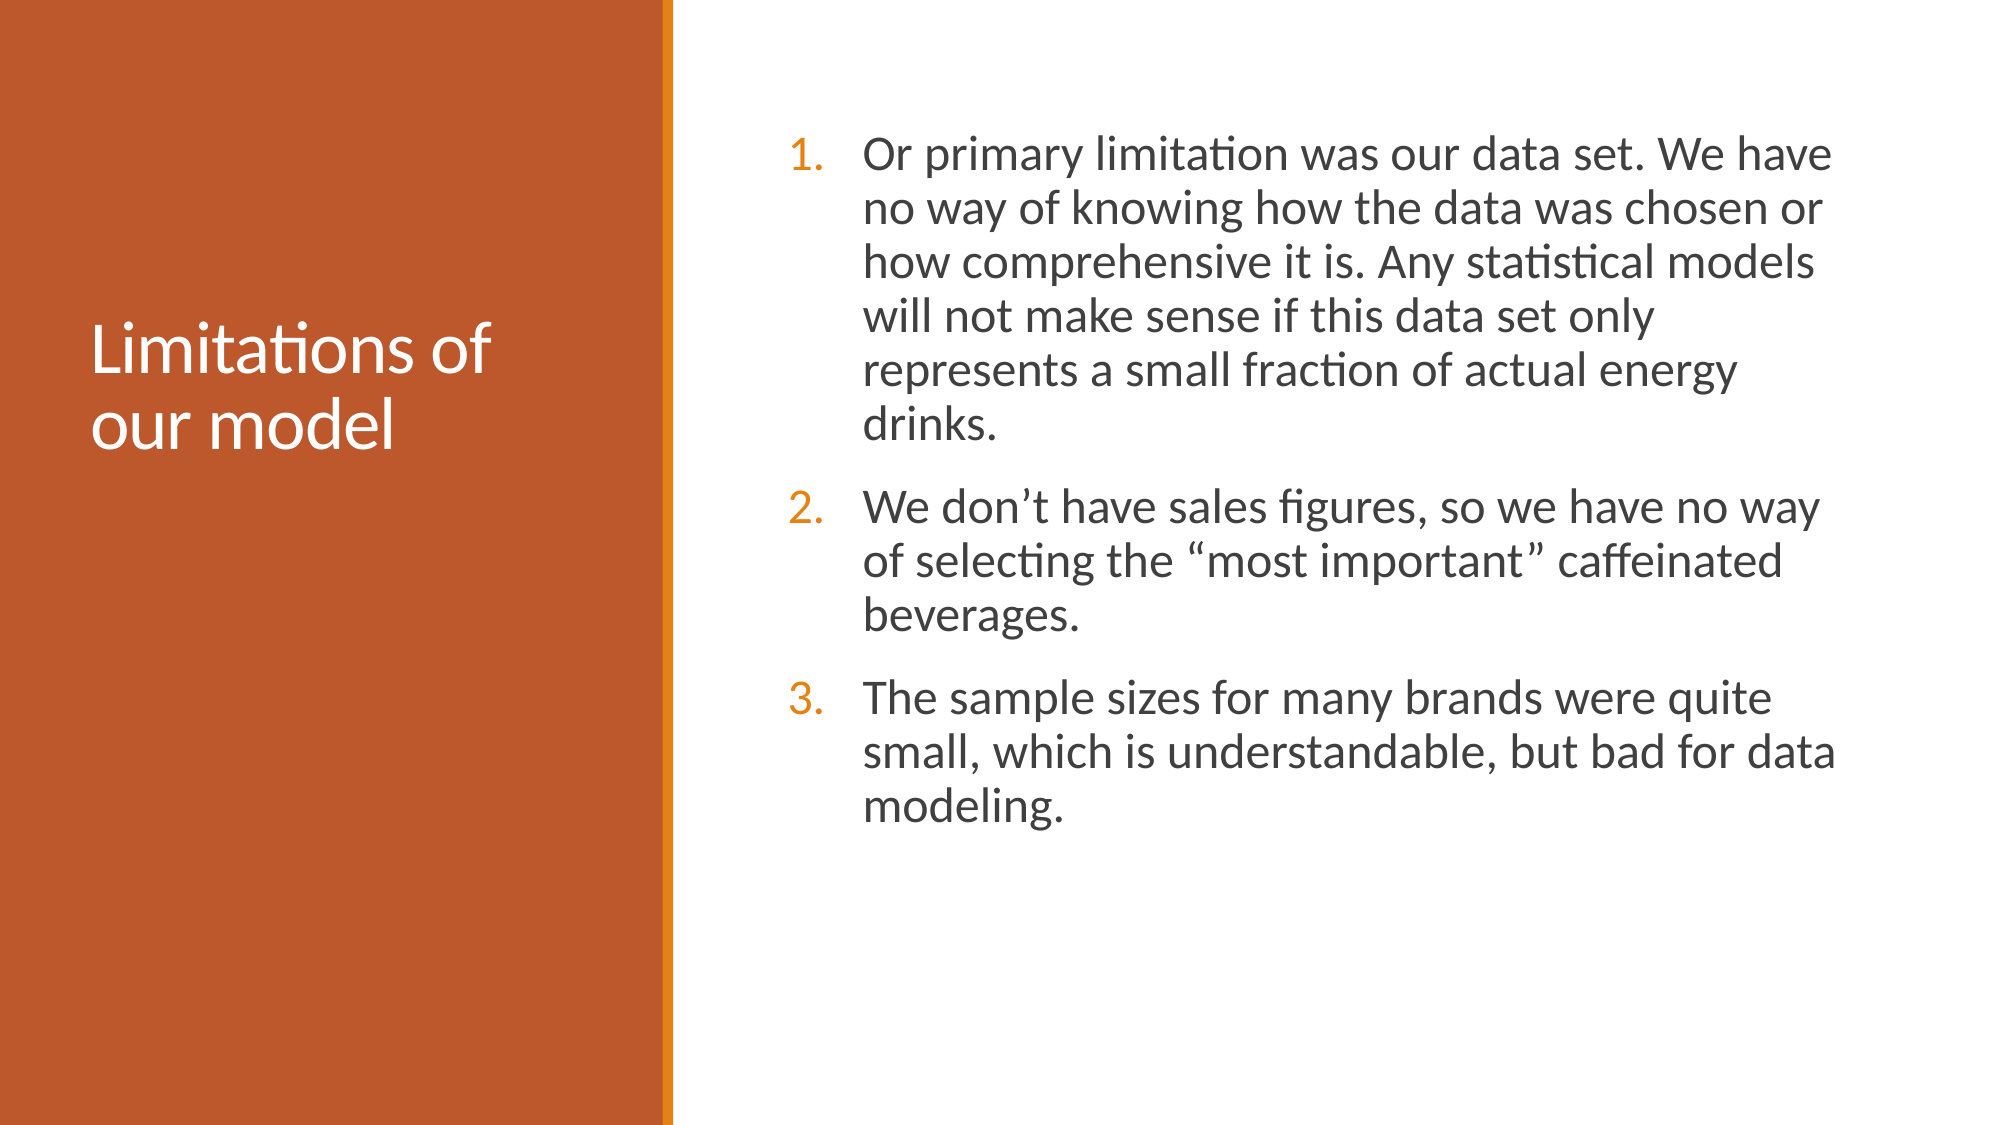

# Limitations of our model
Or primary limitation was our data set. We have no way of knowing how the data was chosen or how comprehensive it is. Any statistical models will not make sense if this data set only represents a small fraction of actual energy drinks.
We don’t have sales figures, so we have no way of selecting the “most important” caffeinated beverages.
The sample sizes for many brands were quite small, which is understandable, but bad for data modeling.